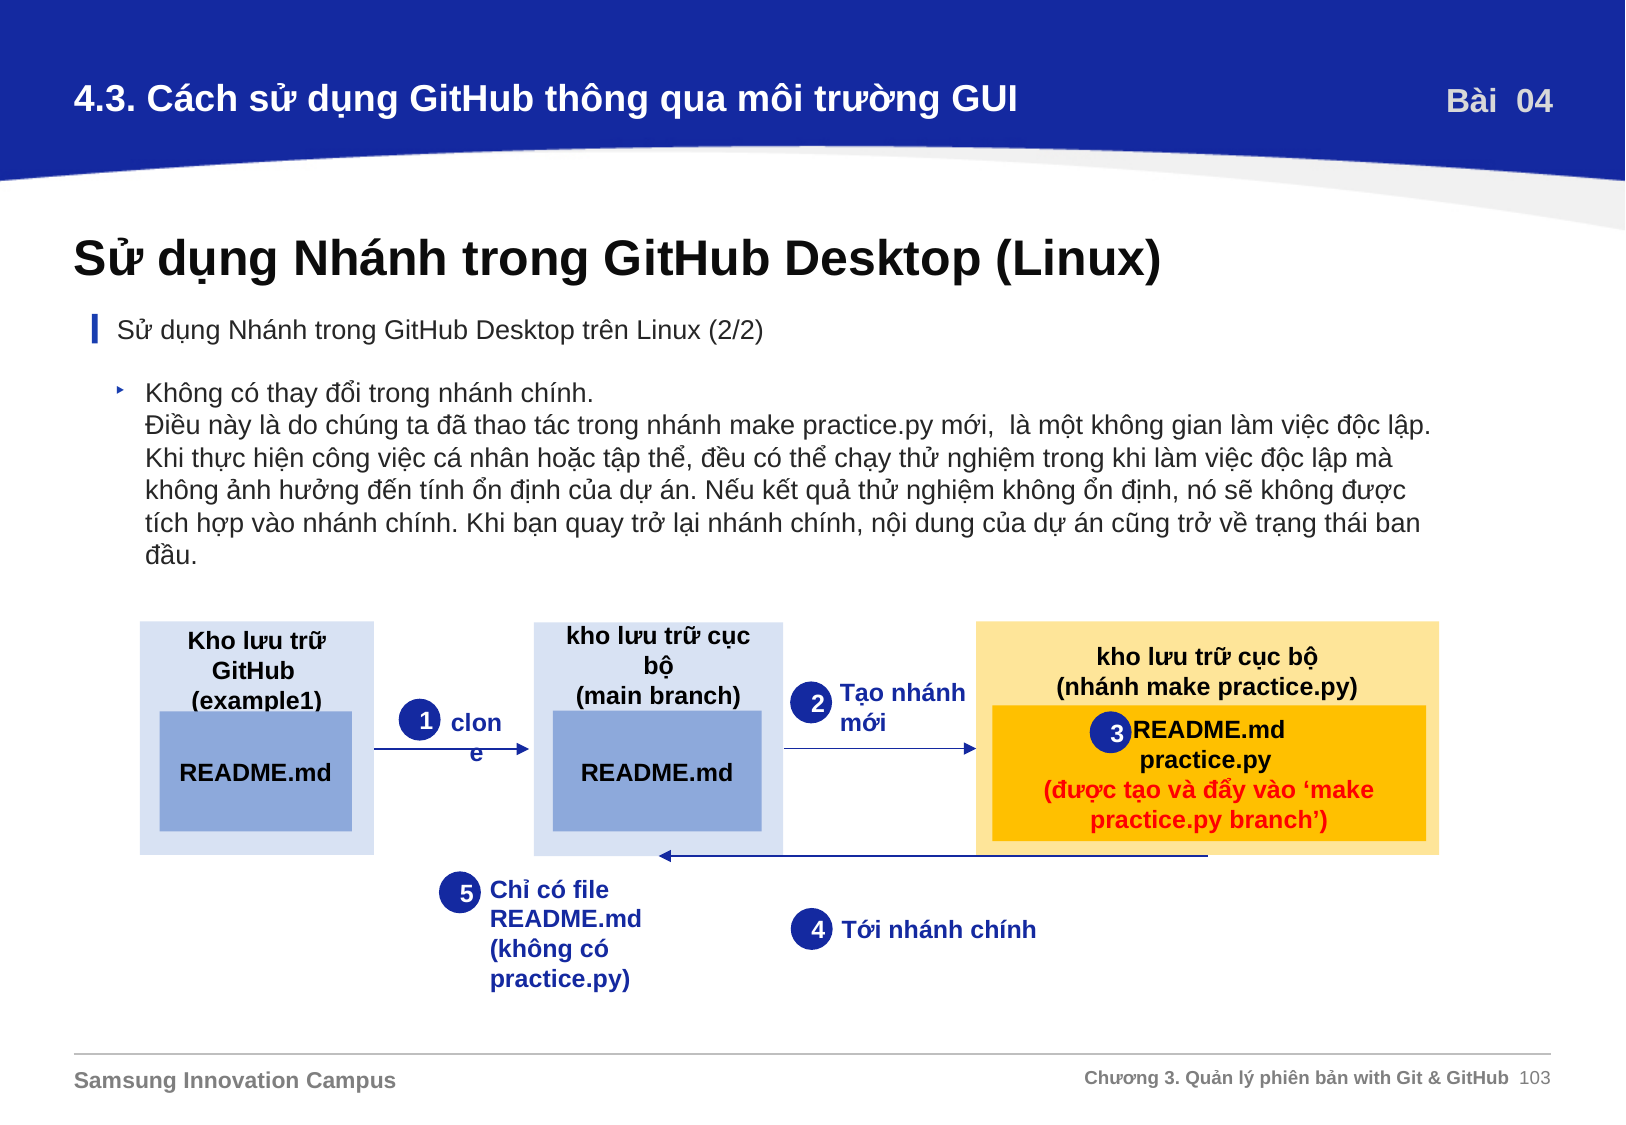

4.3. Cách sử dụng GitHub thông qua môi trường GUI
Bài  04
Sử dụng Nhánh trong GitHub Desktop (Linux)
Sử dụng Nhánh trong GitHub Desktop trên Linux (2/2)

Không có thay đổi trong nhánh chính.
Điều này là do chúng ta đã thao tác trong nhánh make practice.py mới,  là một không gian làm việc độc lập.
Khi thực hiện công việc cá nhân hoặc tập thể, đều có thể chạy thử nghiệm trong khi làm việc độc lập mà không ảnh hưởng đến tính ổn định của dự án. Nếu kết quả thử nghiệm không ổn định, nó sẽ không được tích hợp vào nhánh chính. Khi bạn quay trở lại nhánh chính, nội dung của dự án cũng trở về trạng thái ban đầu.

kho lưu trữ cục bộ
(nhánh make practice.py)

Kho lưu trữ GitHub  (example1)

README.md

kho lưu trữ cục bộ
(main branch)

Tạo nhánh mới
2
clone
1
README.md
practice.py
(được tạo và đẩy vào ‘make practice.py branch’)
README.md
3
Chỉ có file README.md
(không có practice.py)
5
Tới nhánh chính
4